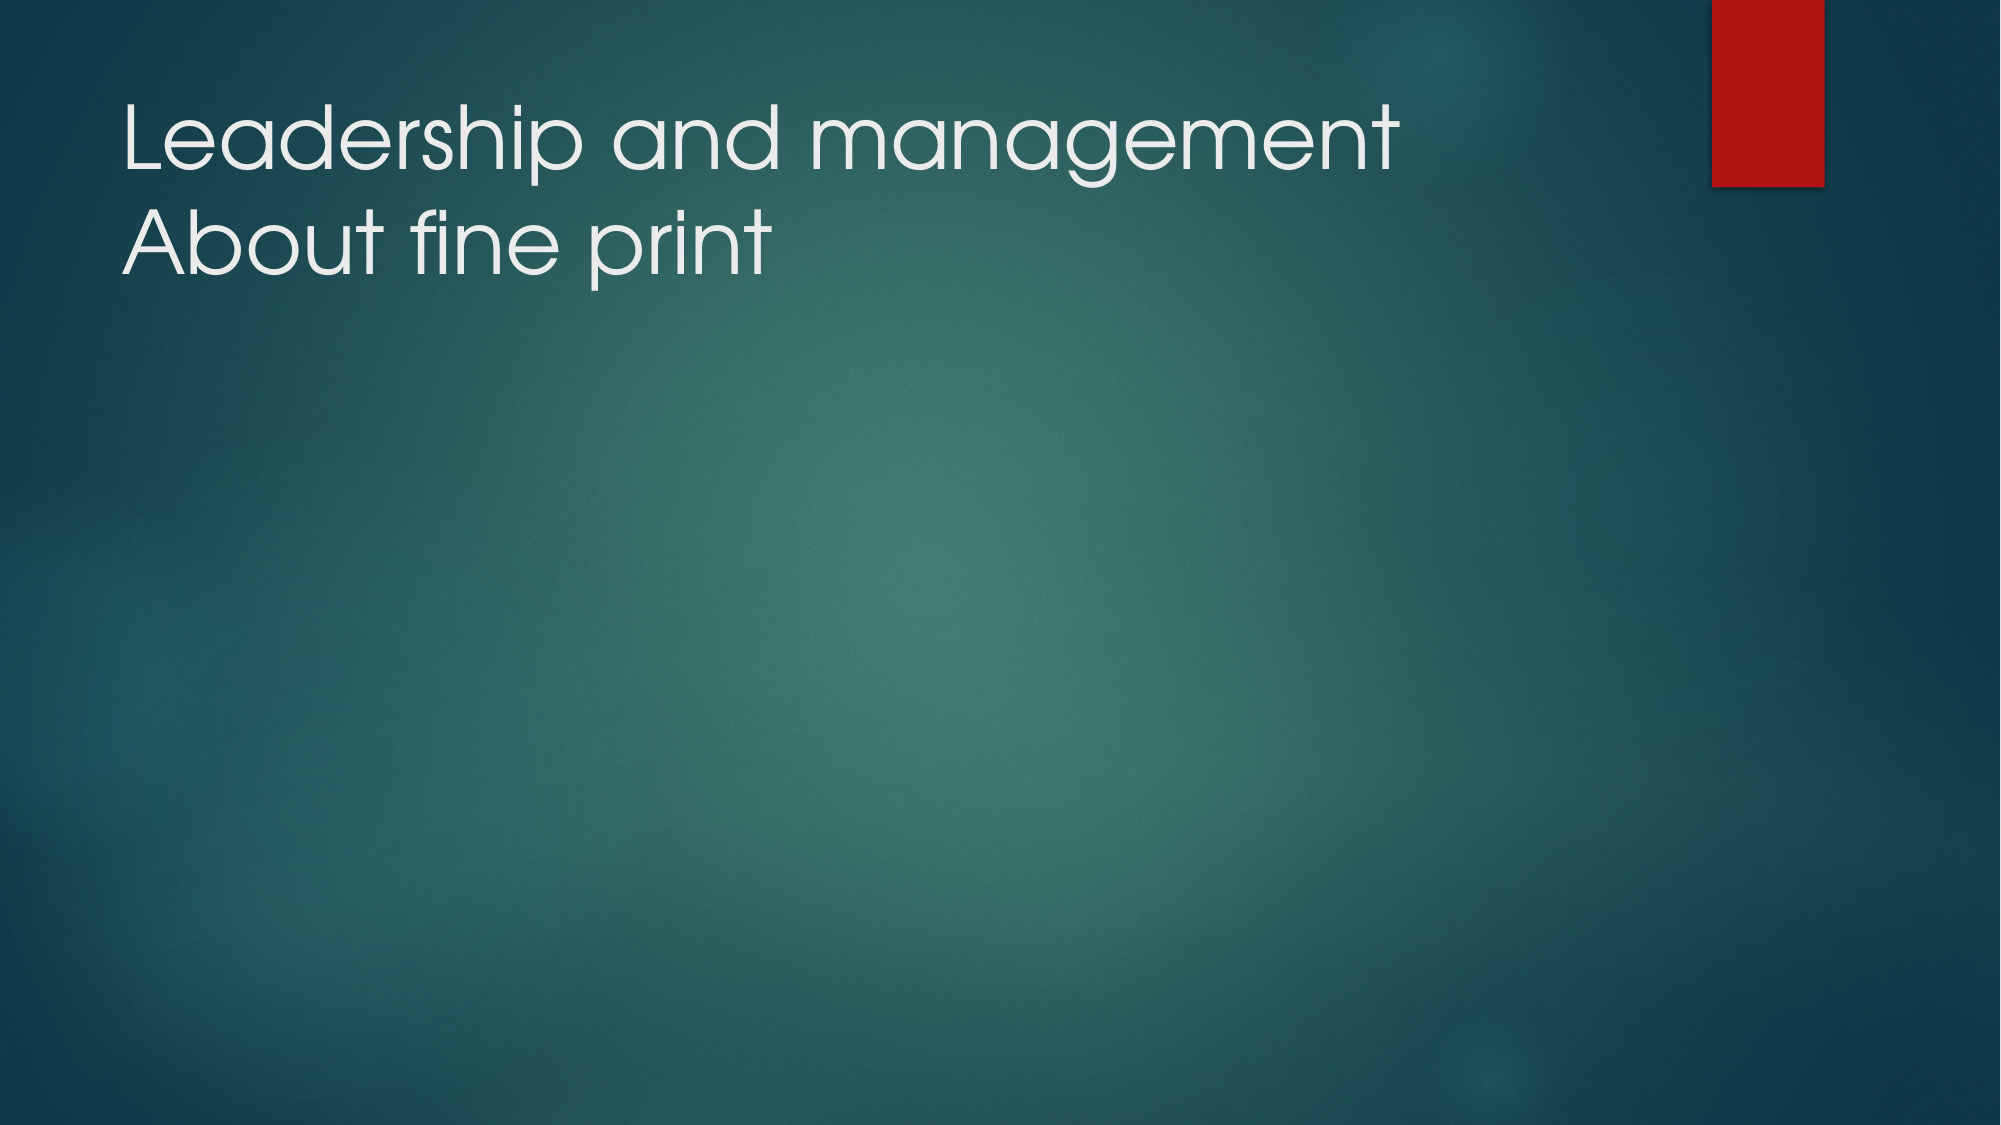

# Leadership and management About fine print